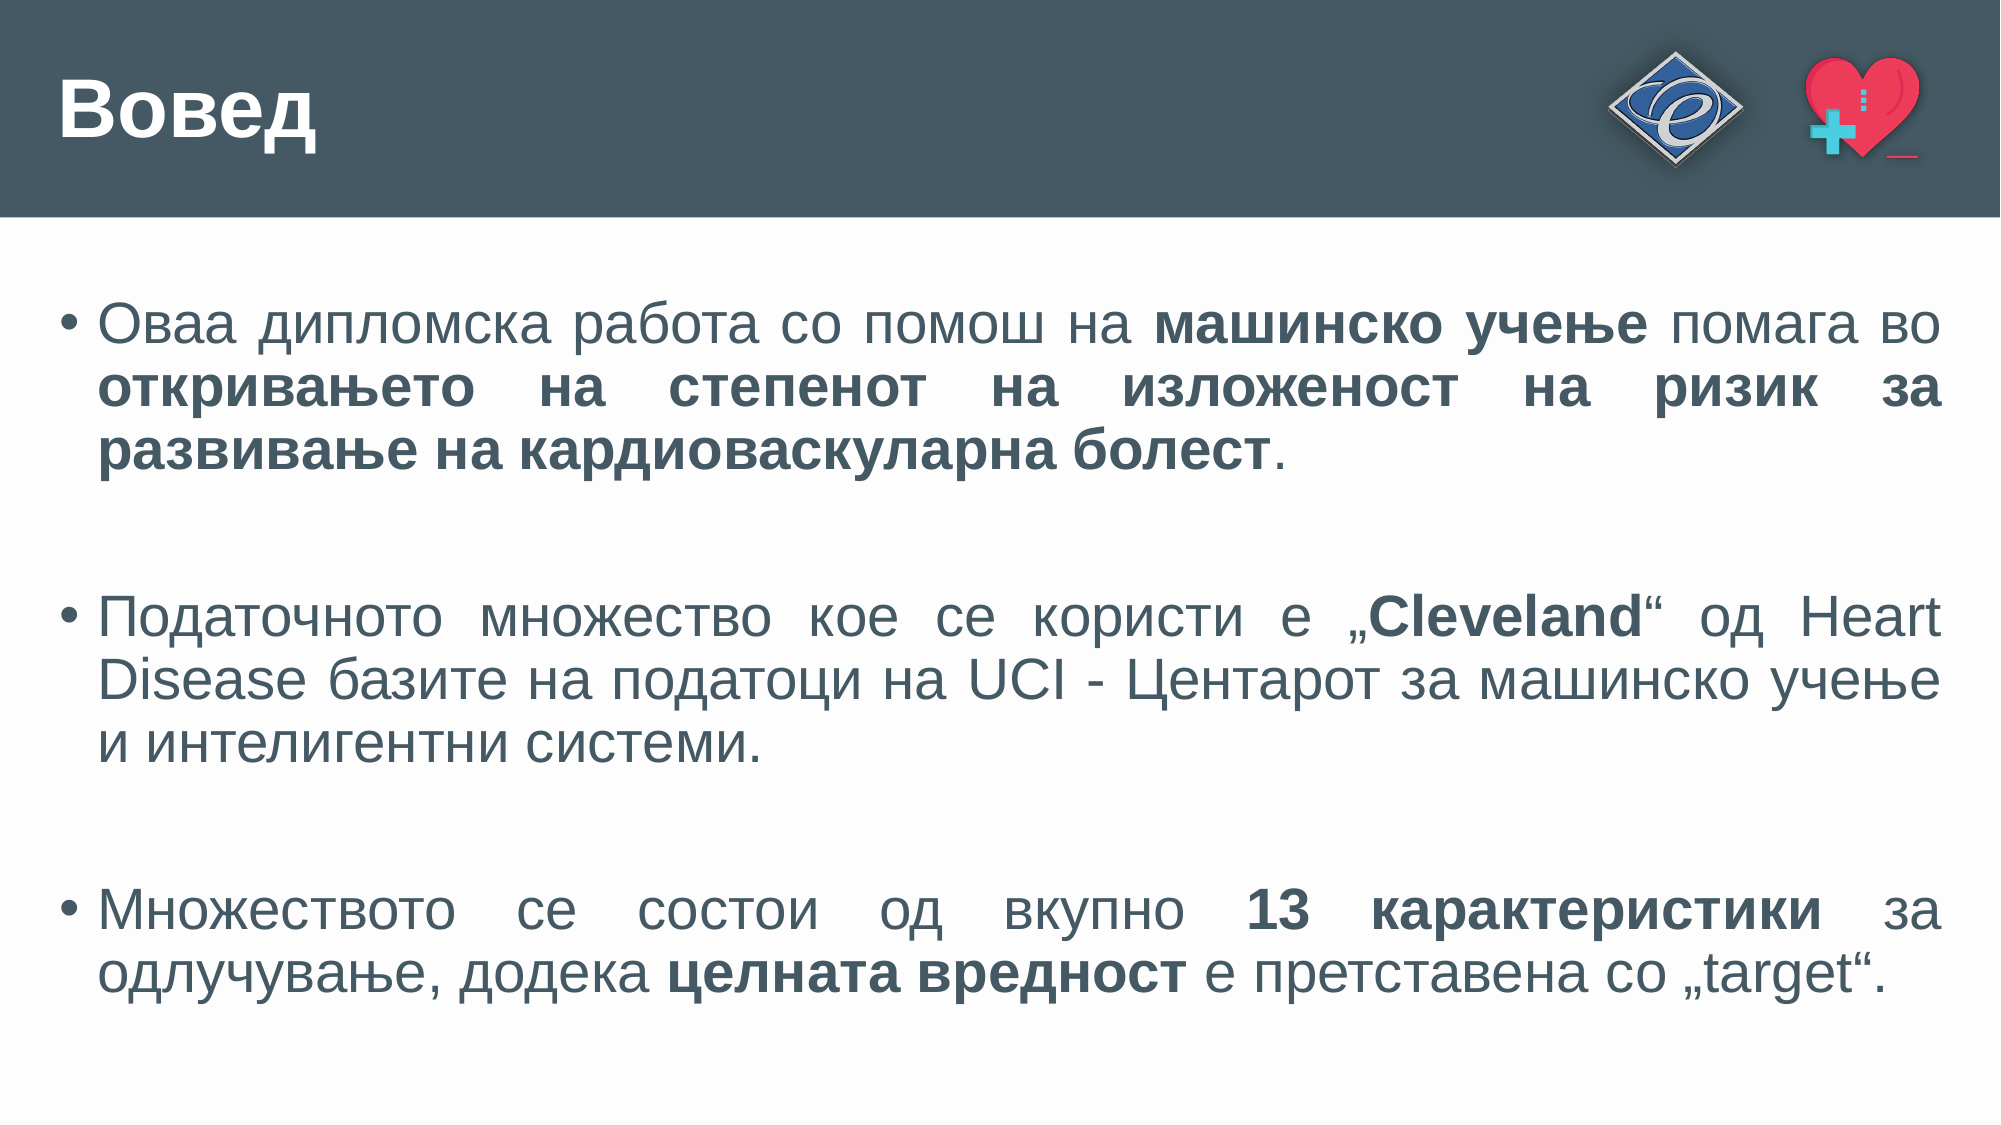

# Вовед
Оваа дипломска работа со помош на машинско учење помага во откривањето на степенот на изложеност на ризик за развивање на кардиоваскуларна болест.

Податочното множество кое се користи е „Cleveland“ од Heart Disease базите на податоци на UCI - Центарот за машинско учење и интелигентни системи.

Множеството се состои од вкупно 13 карактеристики за одлучување, додека целната вредност е претставена со „target“.